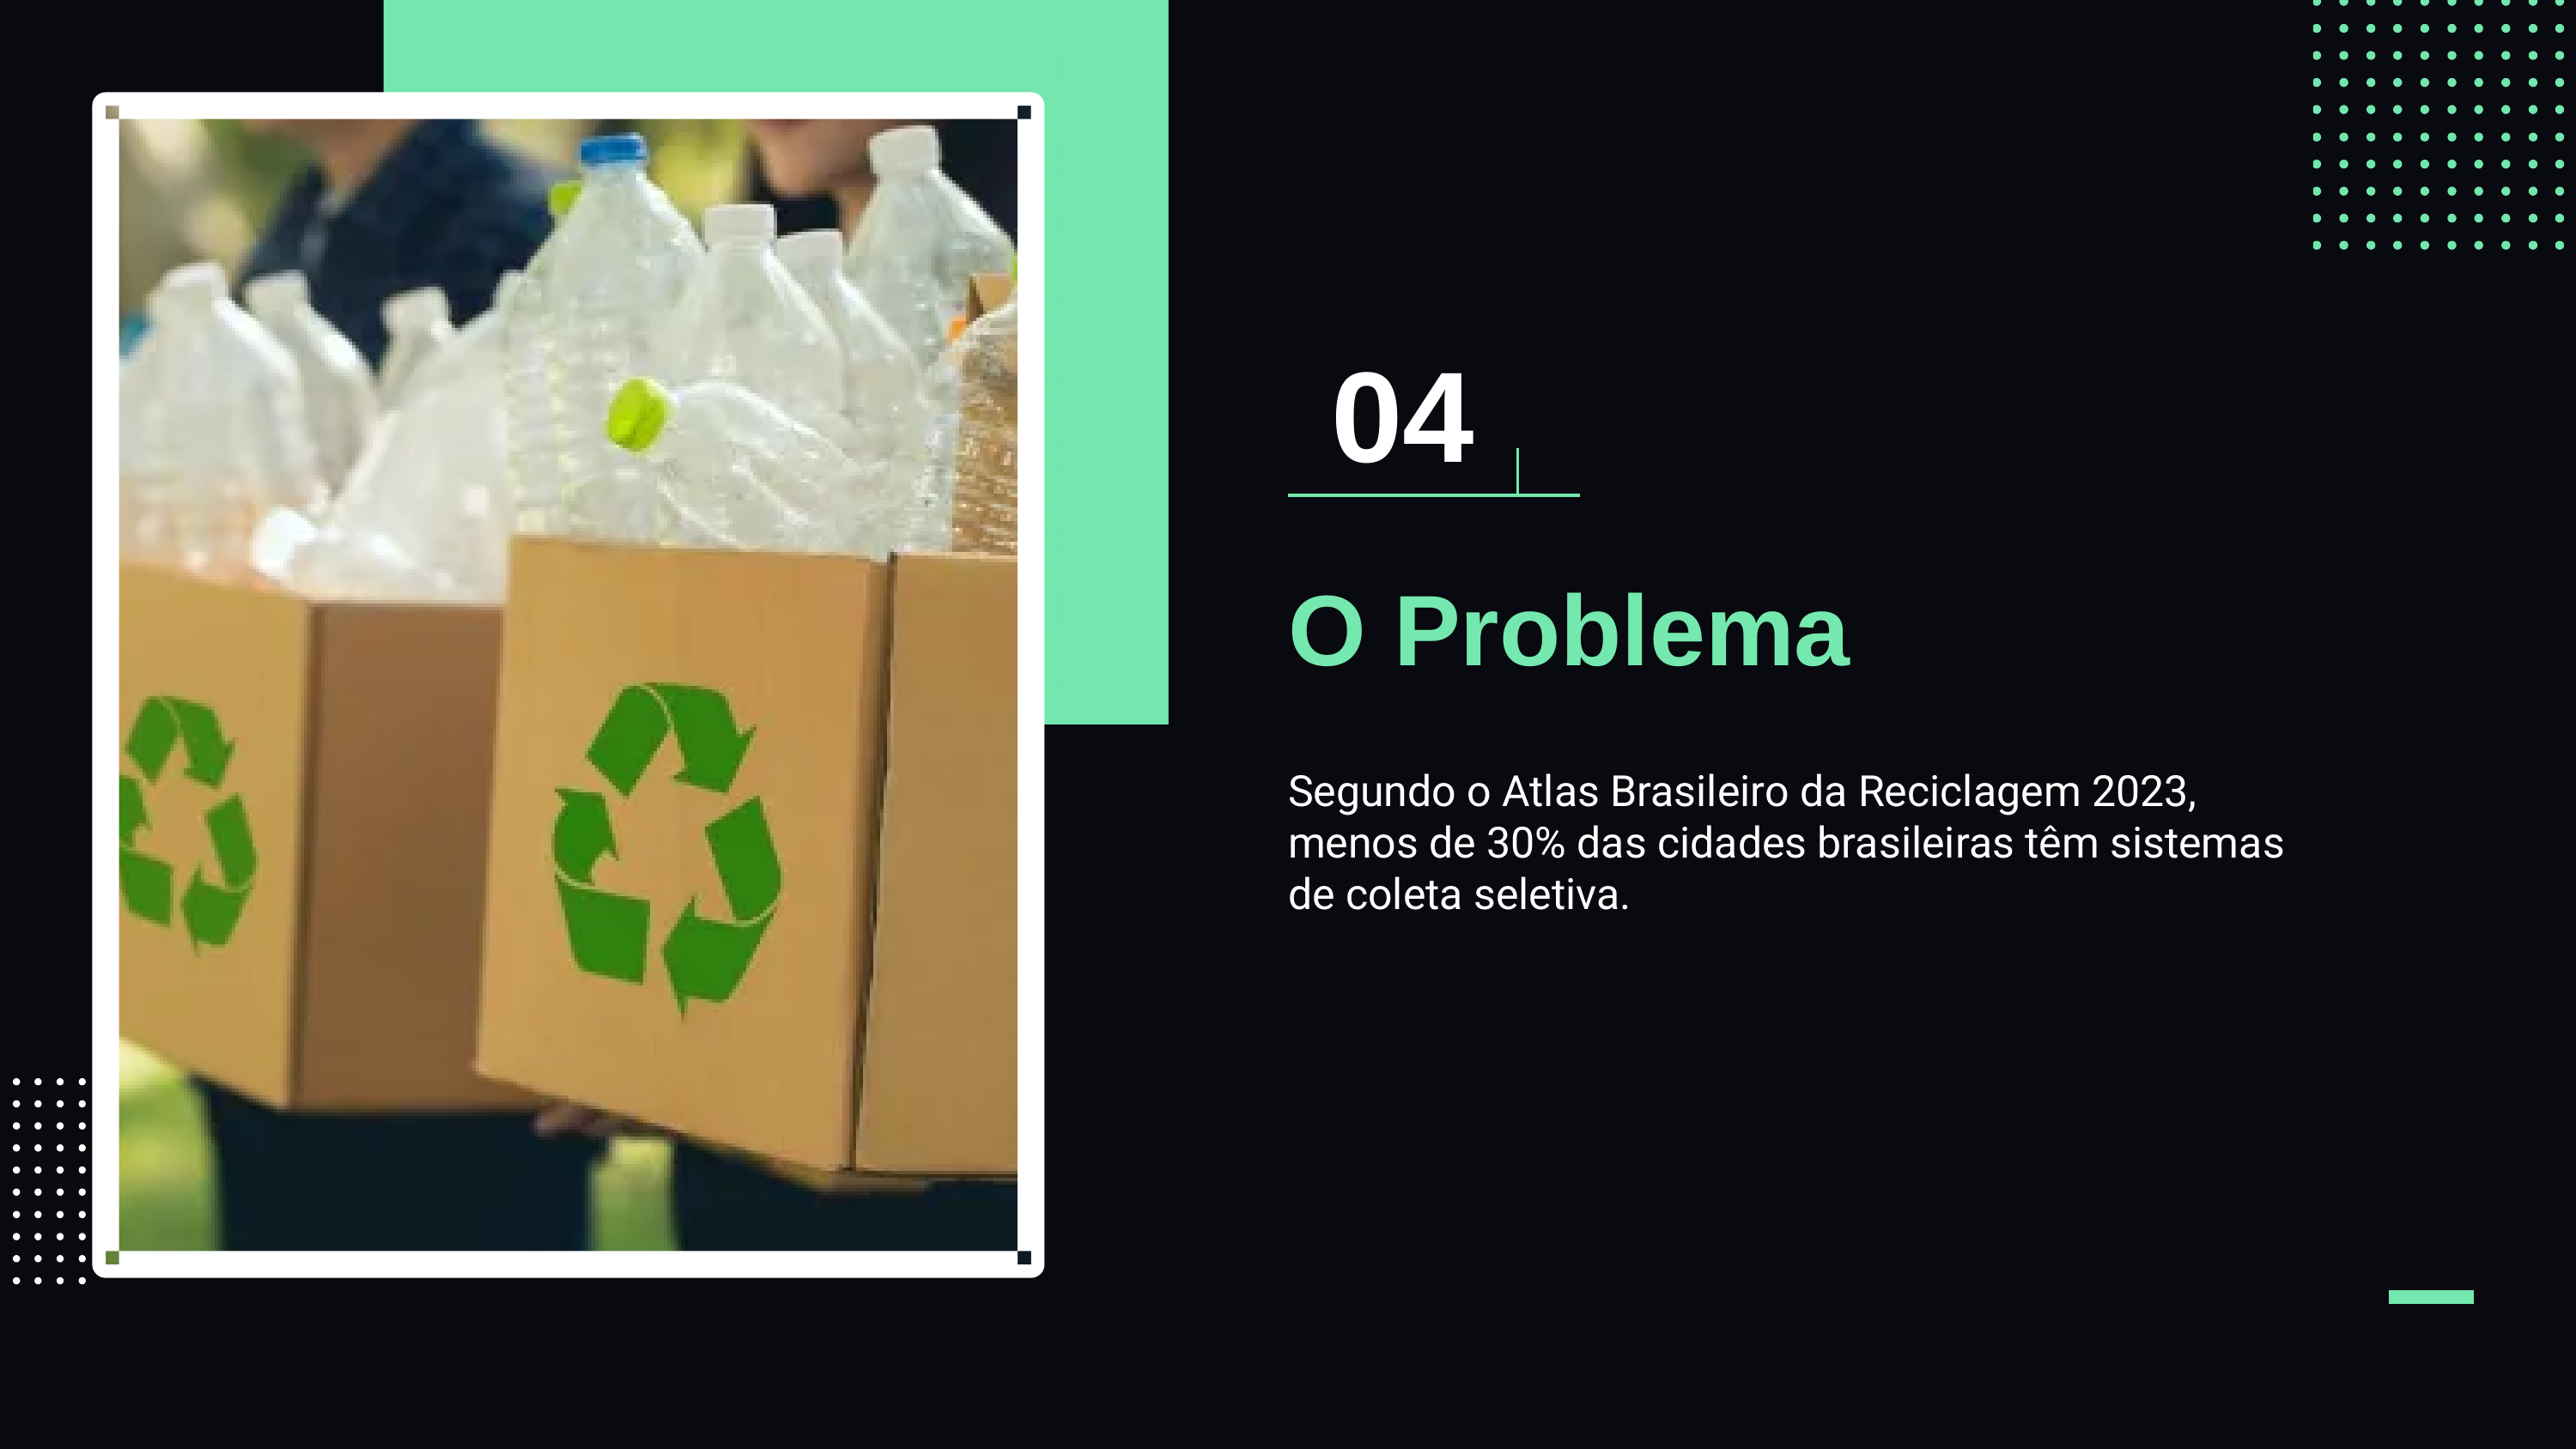

04

O Problema
Segundo o Atlas Brasileiro da Reciclagem 2023, menos de 30% das cidades brasileiras têm sistemas de coleta seletiva.